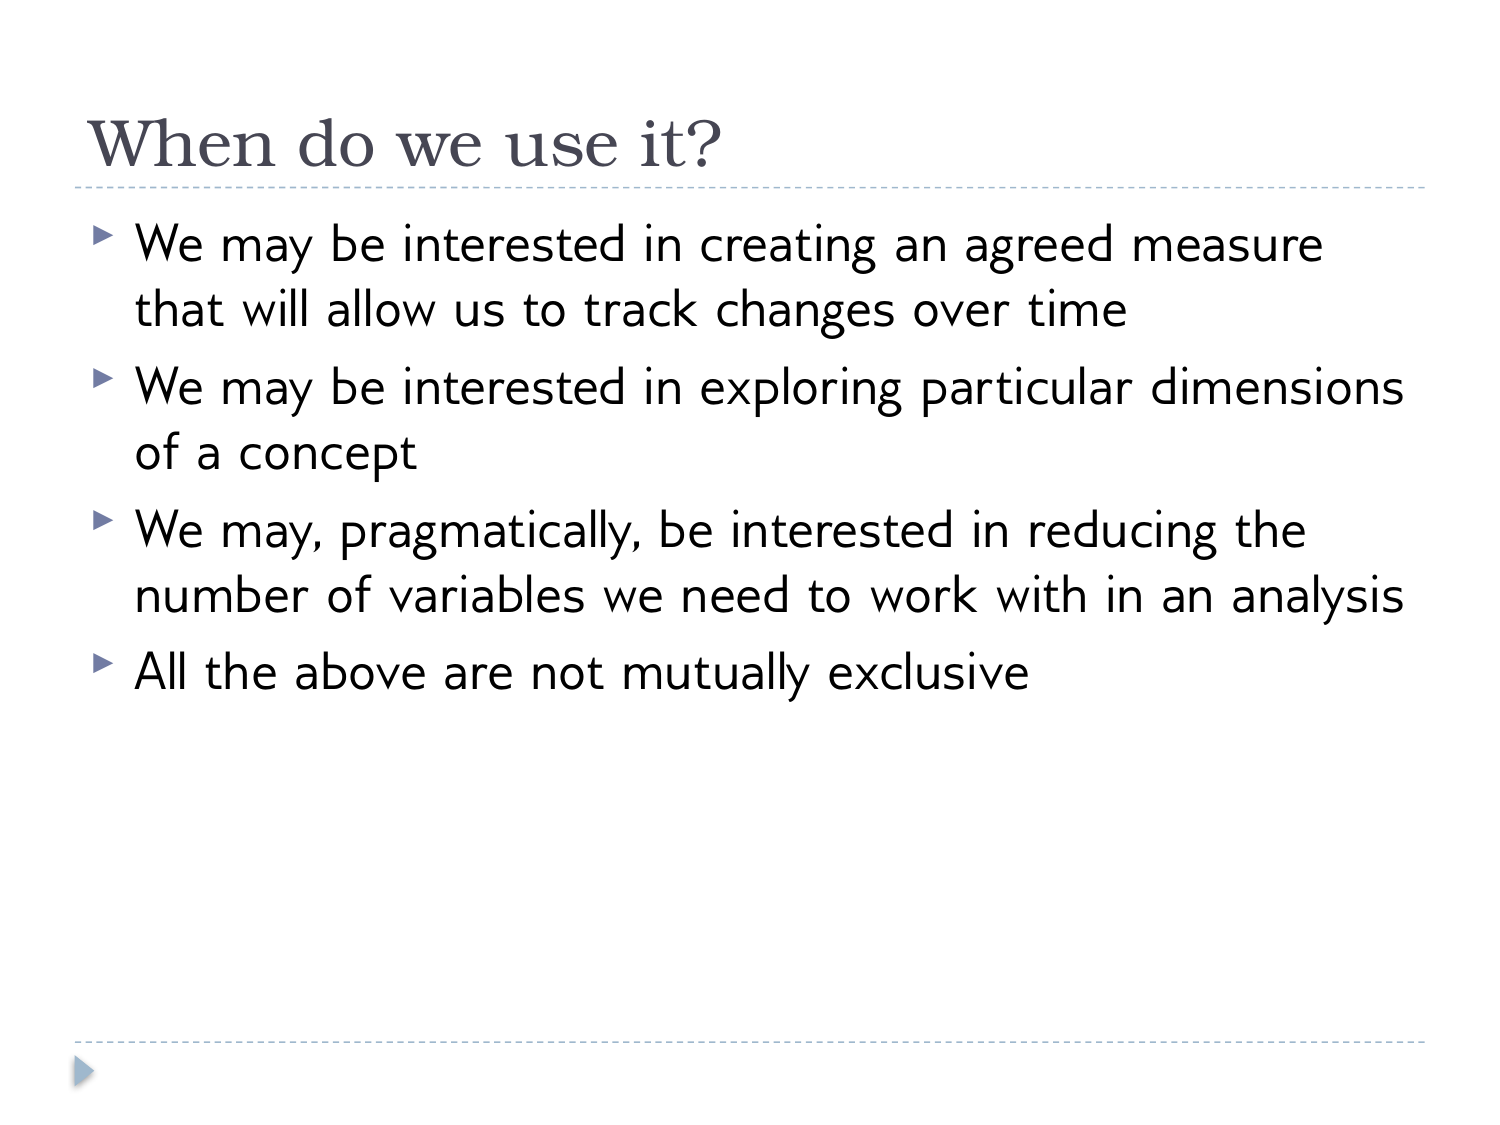

# When do we use it?
We may be interested in creating an agreed measure that will allow us to track changes over time
We may be interested in exploring particular dimensions of a concept
We may, pragmatically, be interested in reducing the number of variables we need to work with in an analysis
All the above are not mutually exclusive